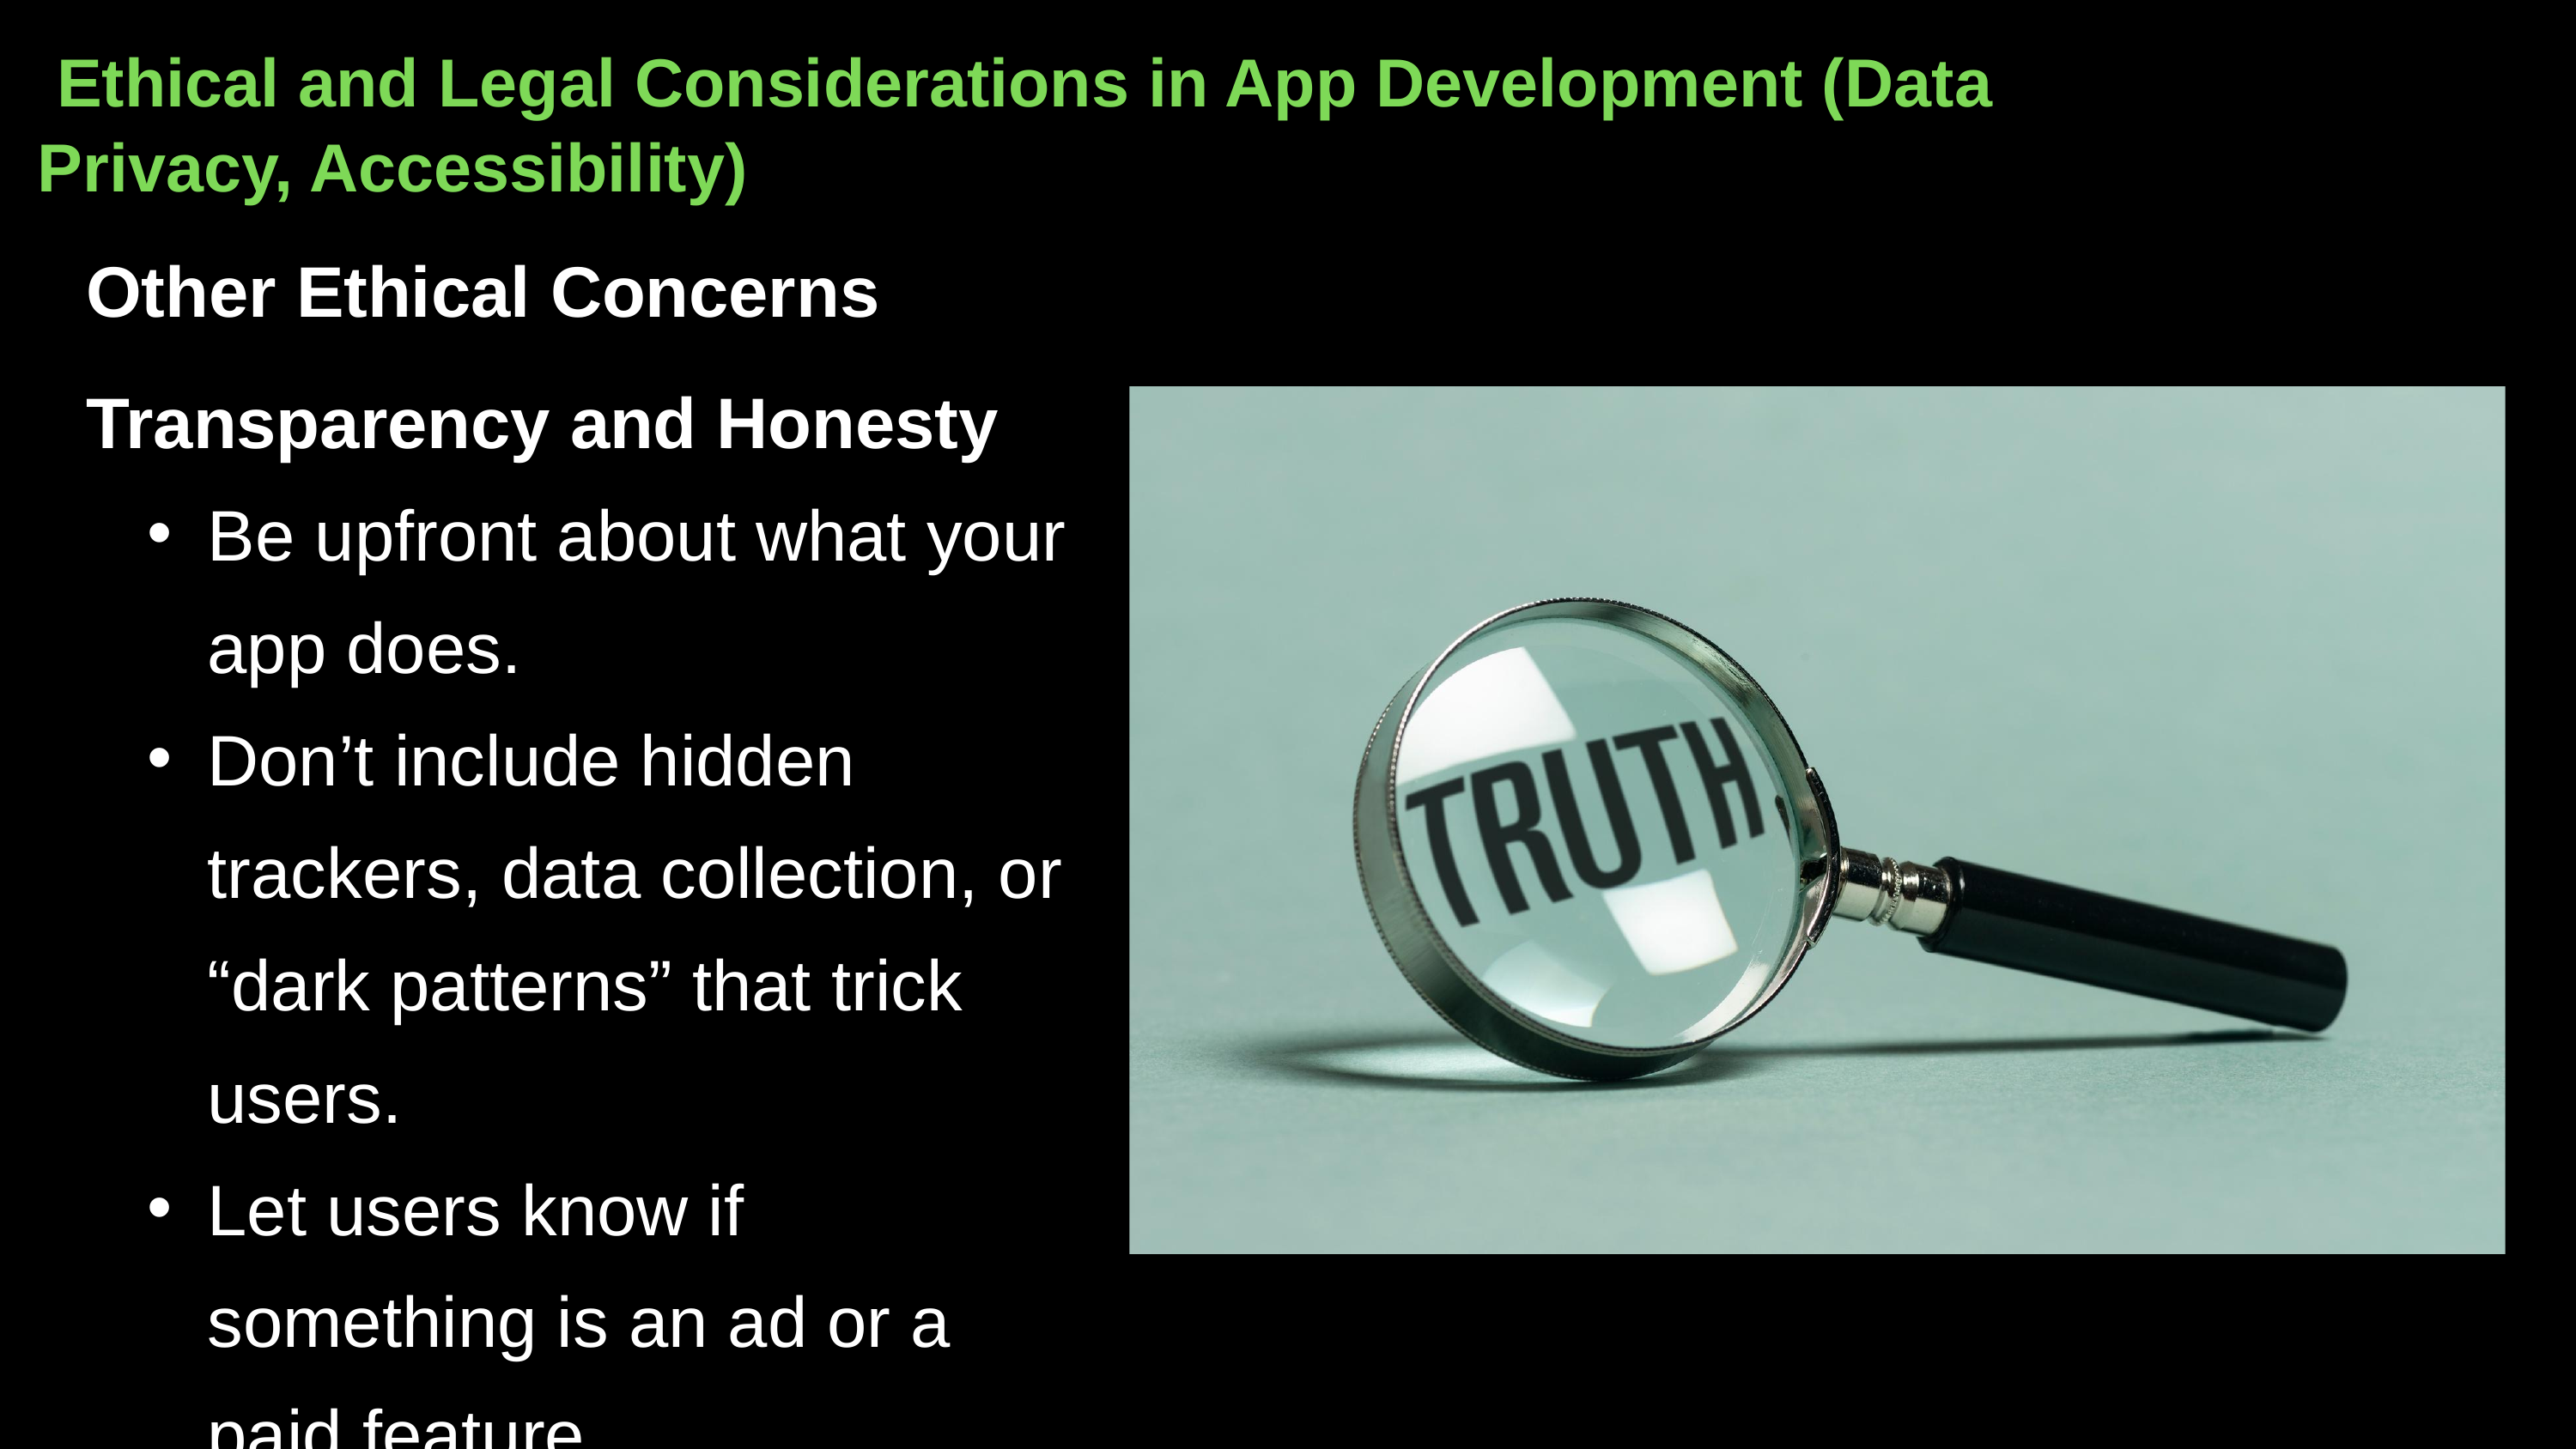

Ethical and Legal Considerations in App Development (Data Privacy, Accessibility)
Other Ethical Concerns
Transparency and Honesty
Be upfront about what your app does.
Don’t include hidden trackers, data collection, or “dark patterns” that trick users.
Let users know if something is an ad or a paid feature.